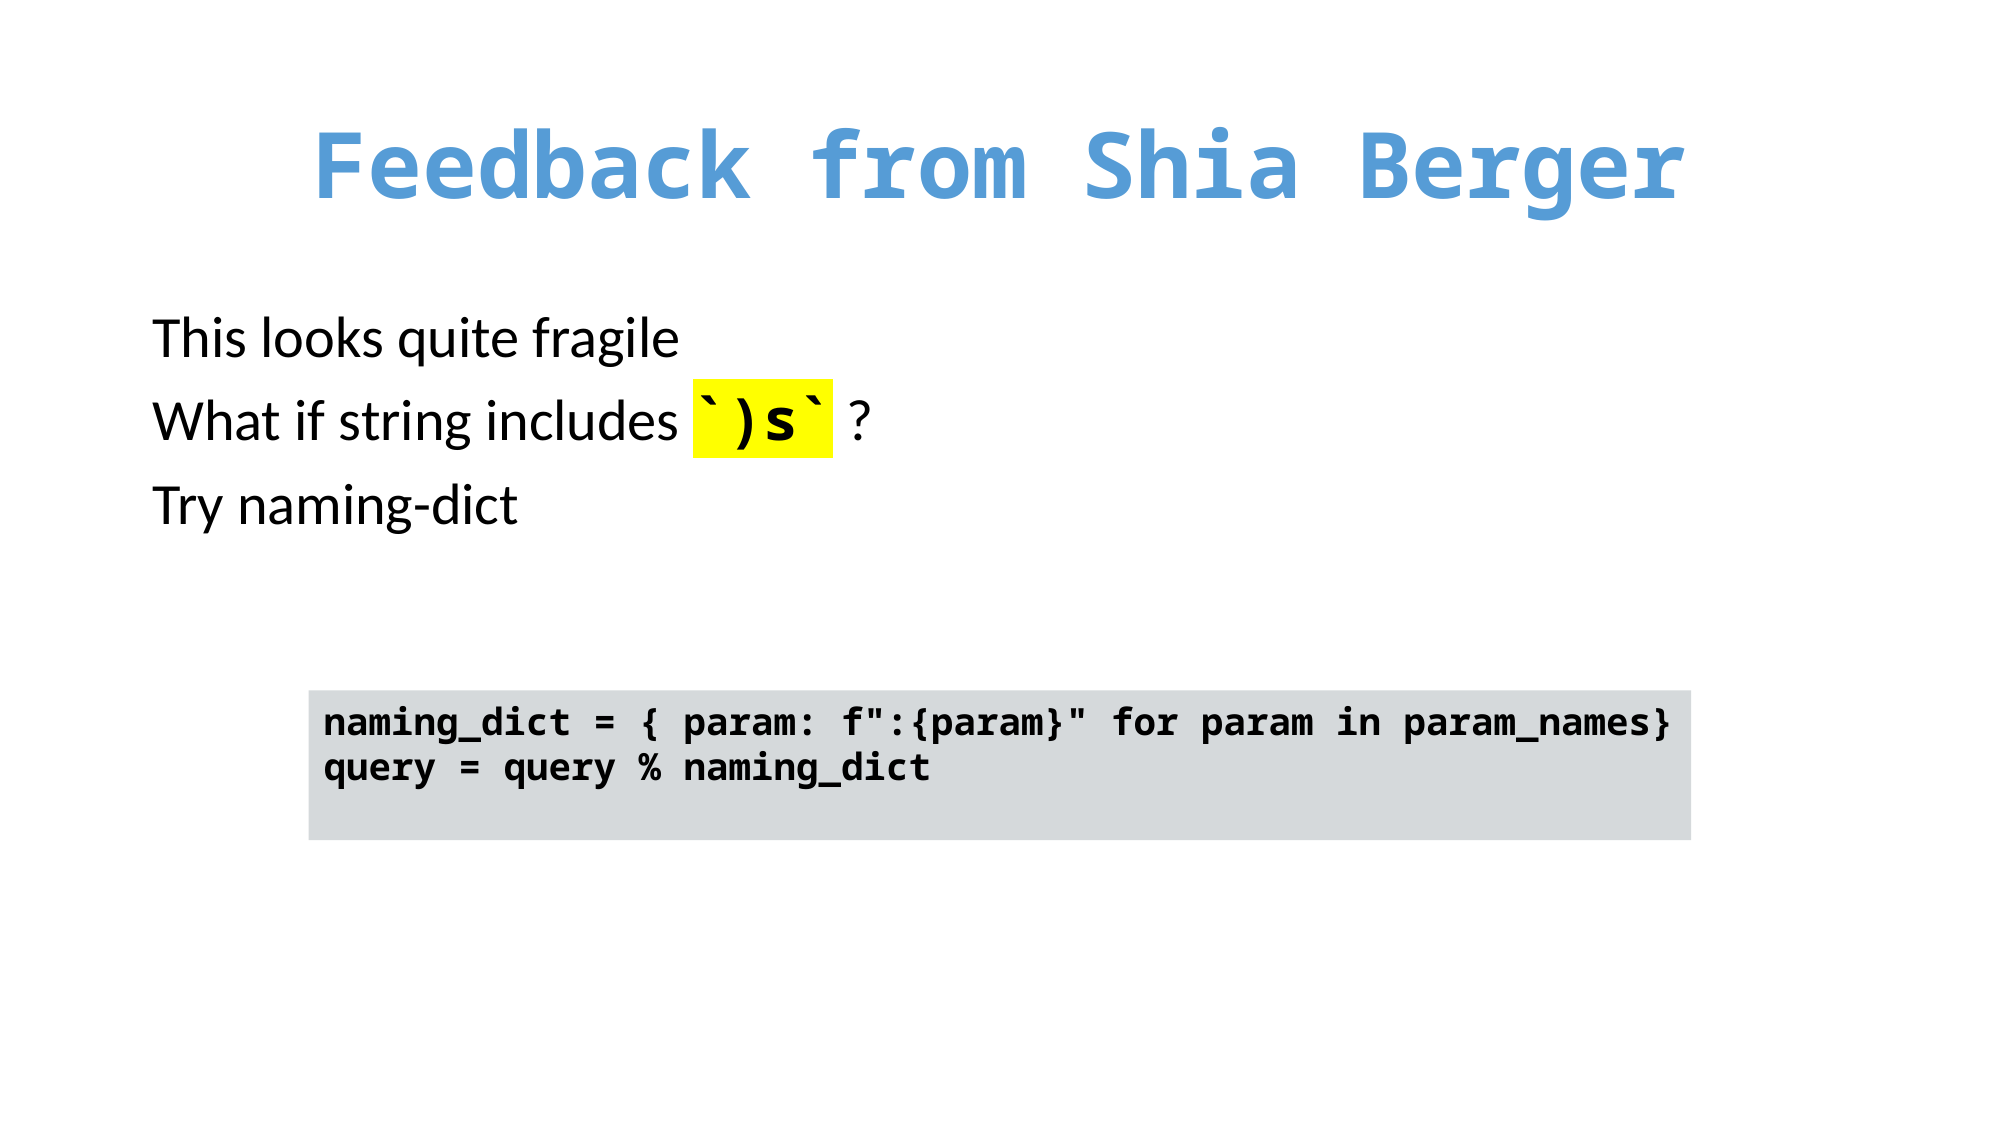

# Feedback from Shia Berger
This looks quite fragile
What if string includes `)s` ?
Try naming-dict
naming_dict = { param: f":{param}" for param in param_names}
query = query % naming_dict